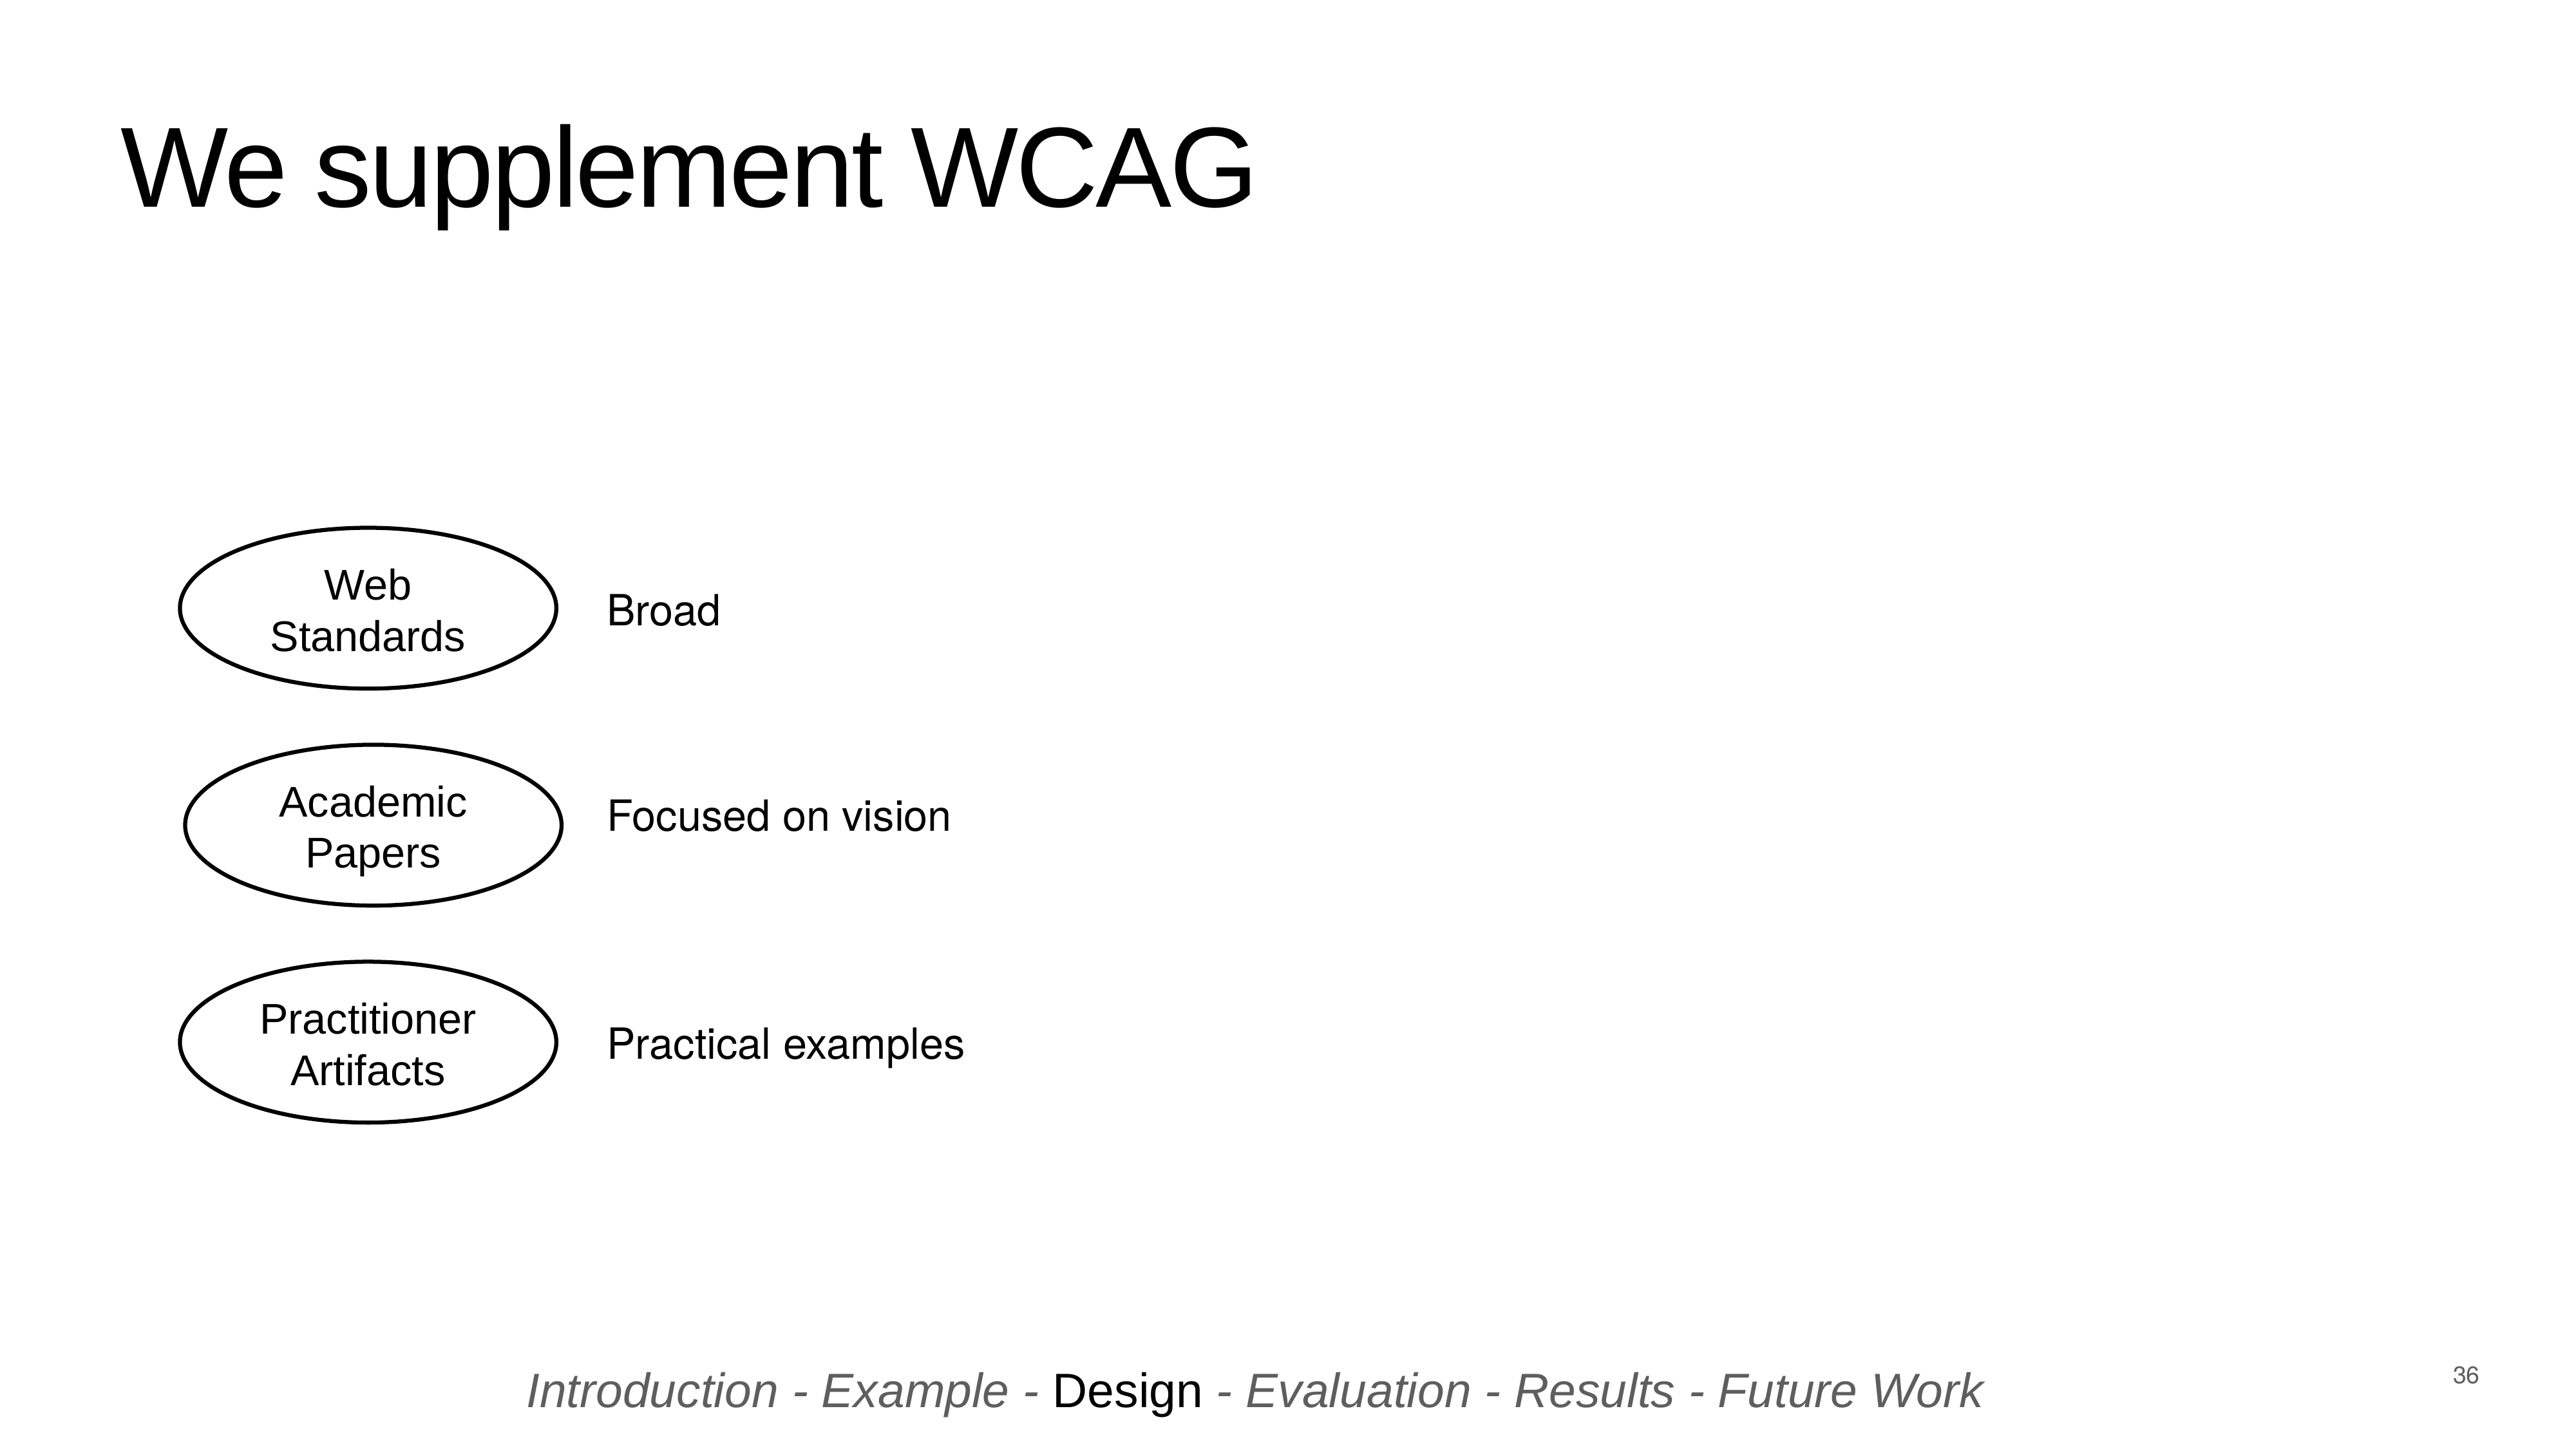

# We supplement WCAG
Web Standards
Broad
Academic Papers
Focused on vision
Practitioner Artifacts
Practical examples
Introduction - Example - Design - Evaluation - Results - Future Work
36